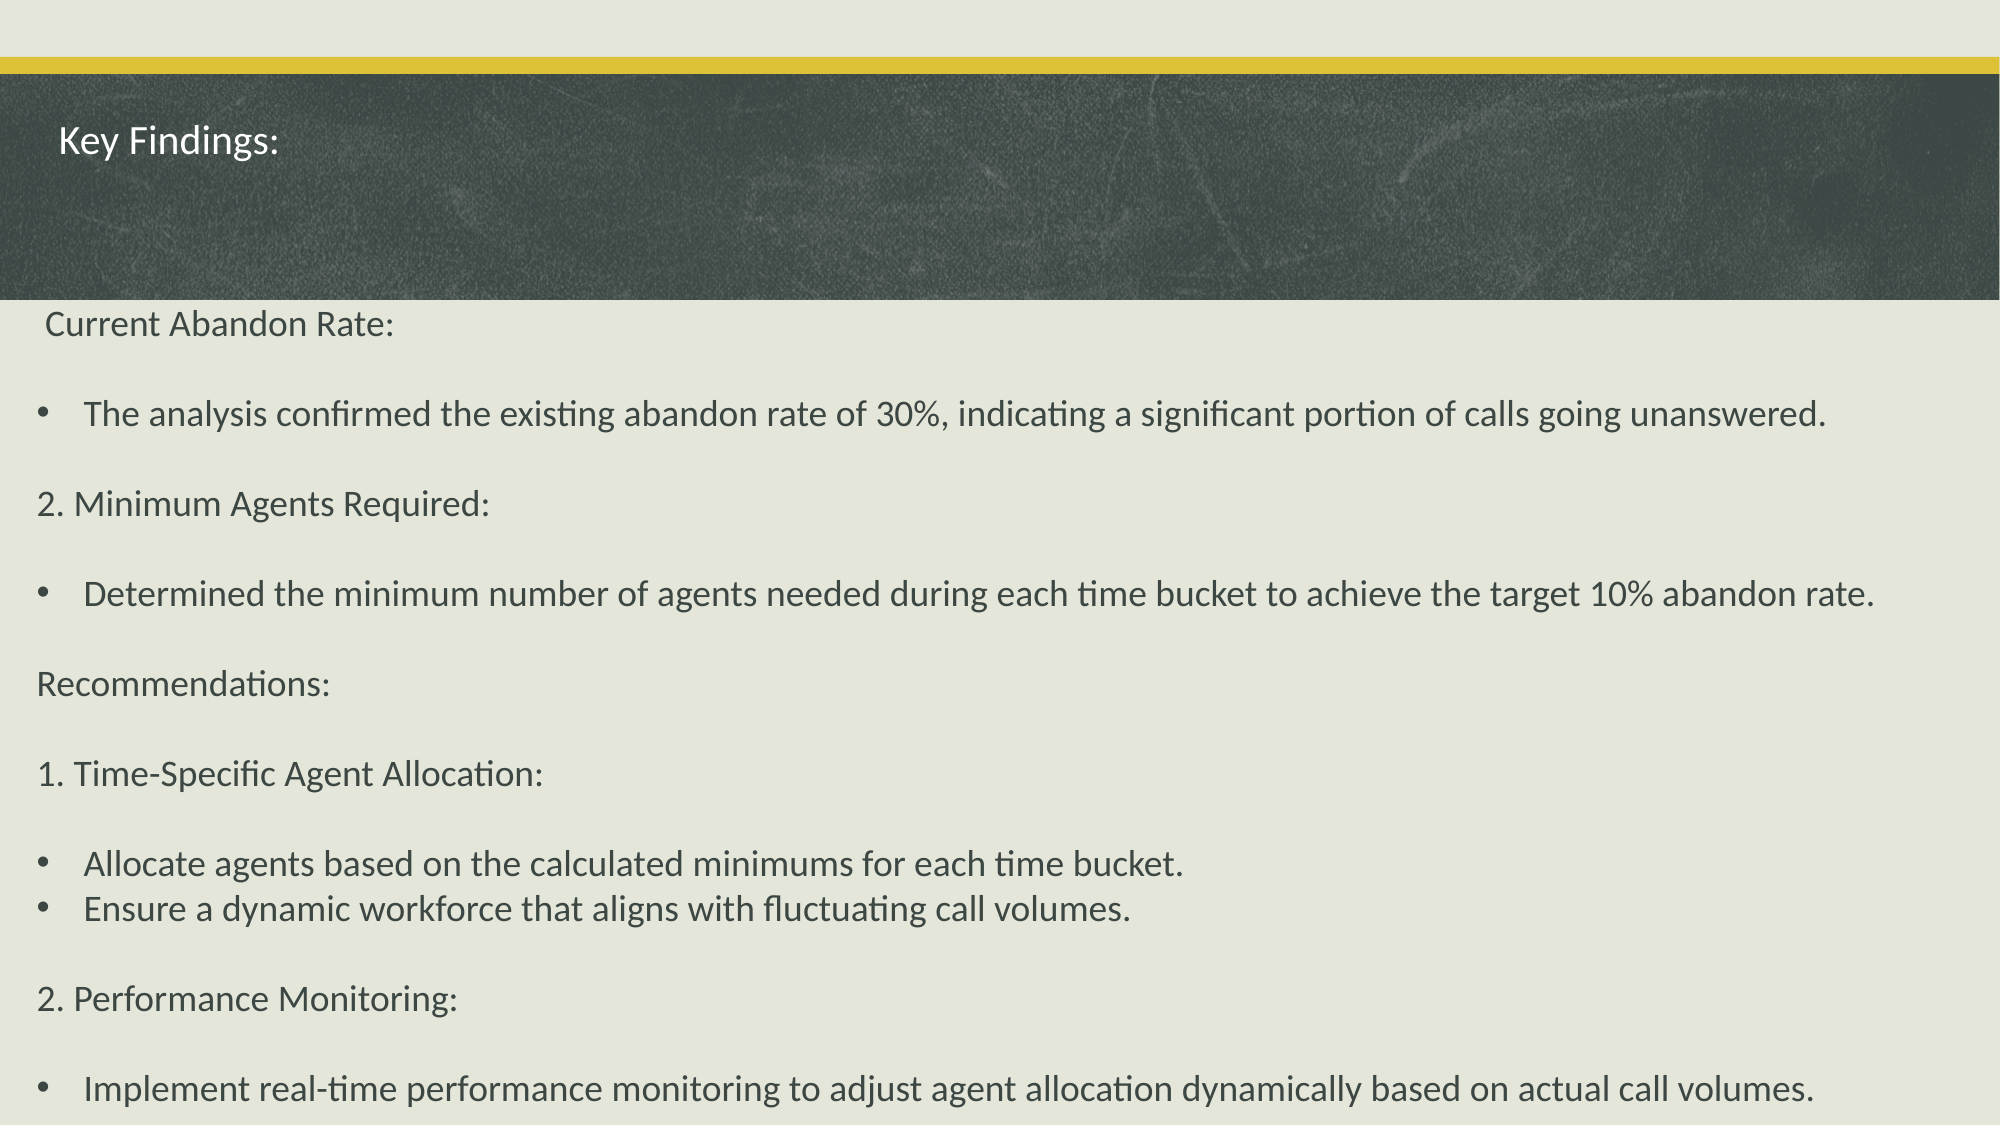

# Key Findings:
 Current Abandon Rate:

The analysis confirmed the existing abandon rate of 30%, indicating a significant portion of calls going unanswered.

2. Minimum Agents Required:

Determined the minimum number of agents needed during each time bucket to achieve the target 10% abandon rate.

Recommendations:

1. Time-Specific Agent Allocation:

Allocate agents based on the calculated minimums for each time bucket.
Ensure a dynamic workforce that aligns with fluctuating call volumes.

2. Performance Monitoring:

Implement real-time performance monitoring to adjust agent allocation dynamically based on actual call volumes.